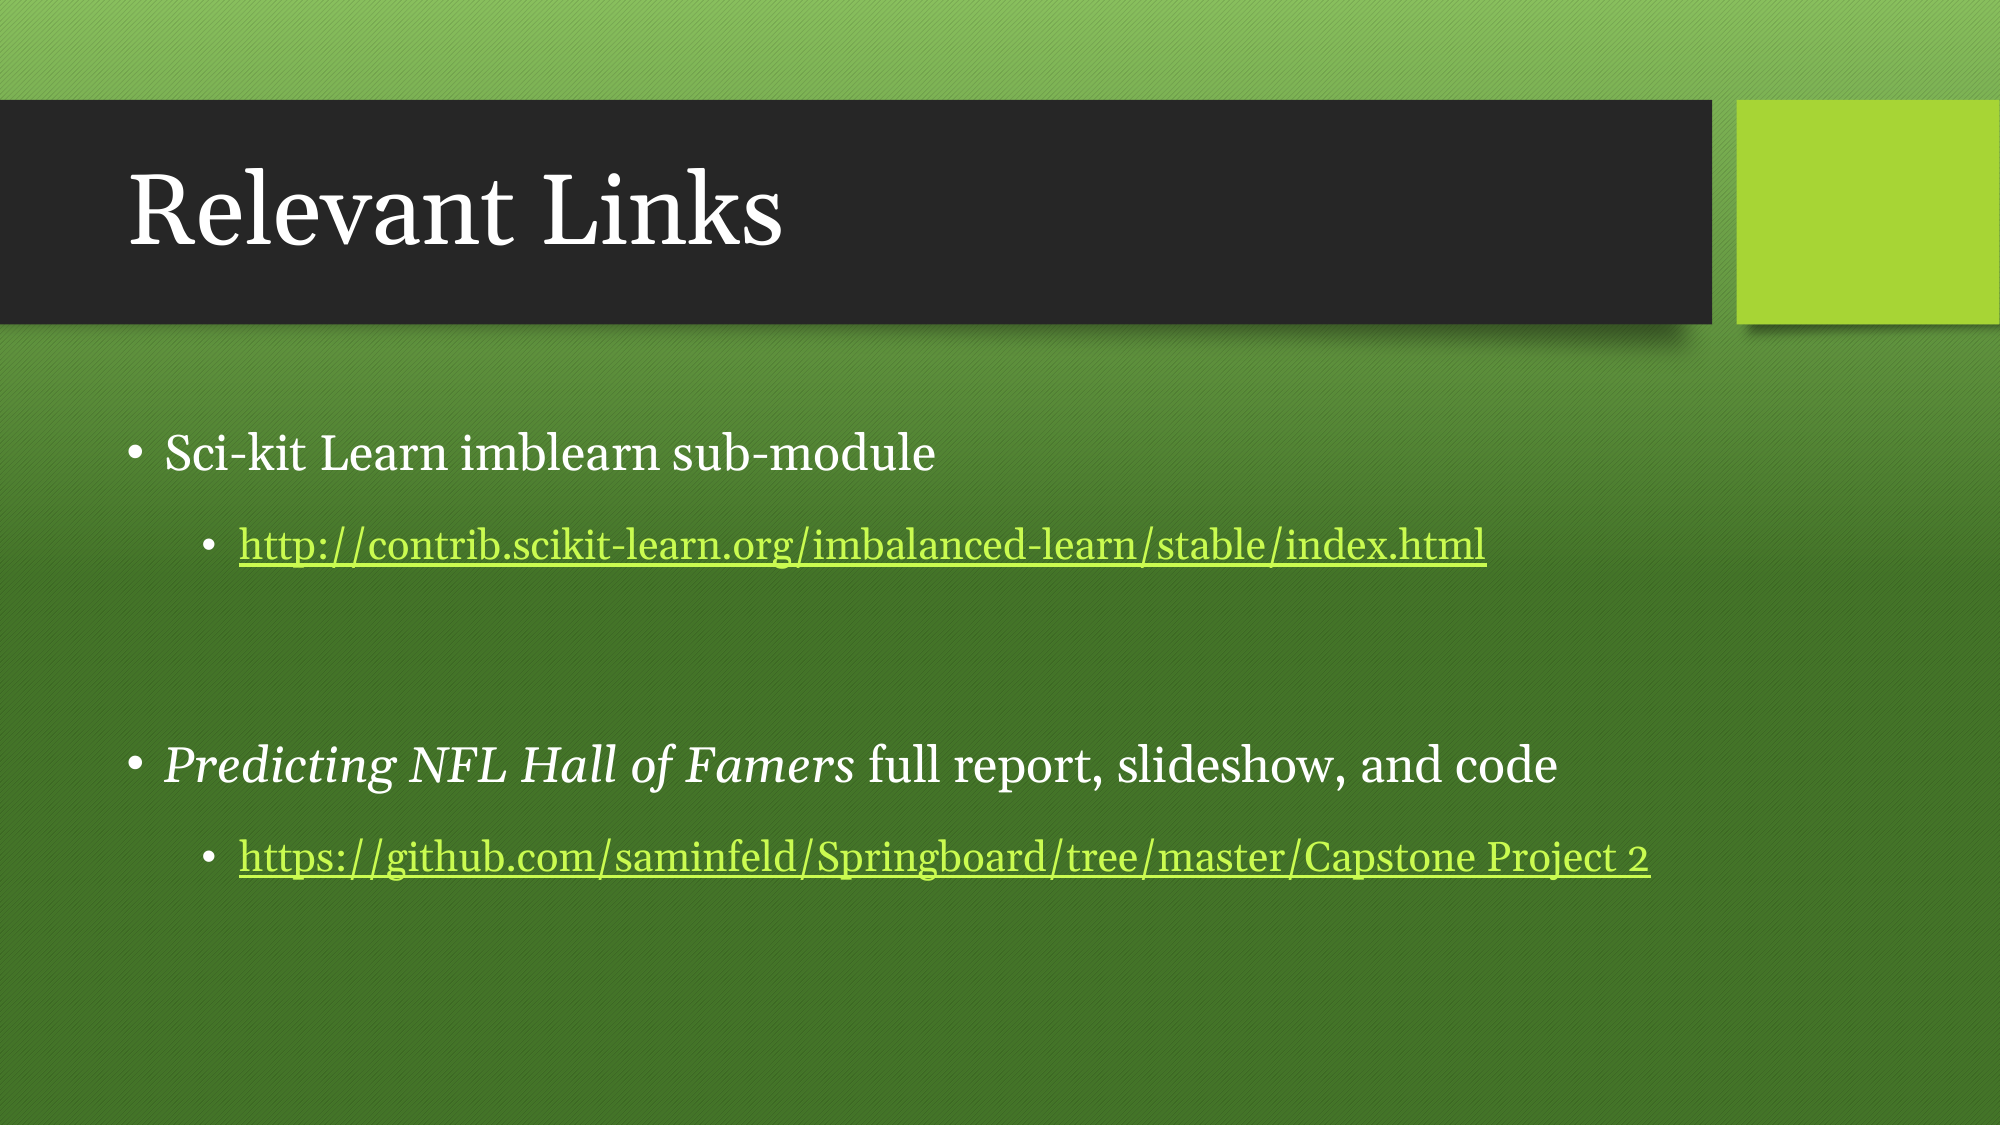

# Relevant Links
Sci-kit Learn imblearn sub-module
http://contrib.scikit-learn.org/imbalanced-learn/stable/index.html

Predicting NFL Hall of Famers full report, slideshow, and code
https://github.com/saminfeld/Springboard/tree/master/Capstone Project 2